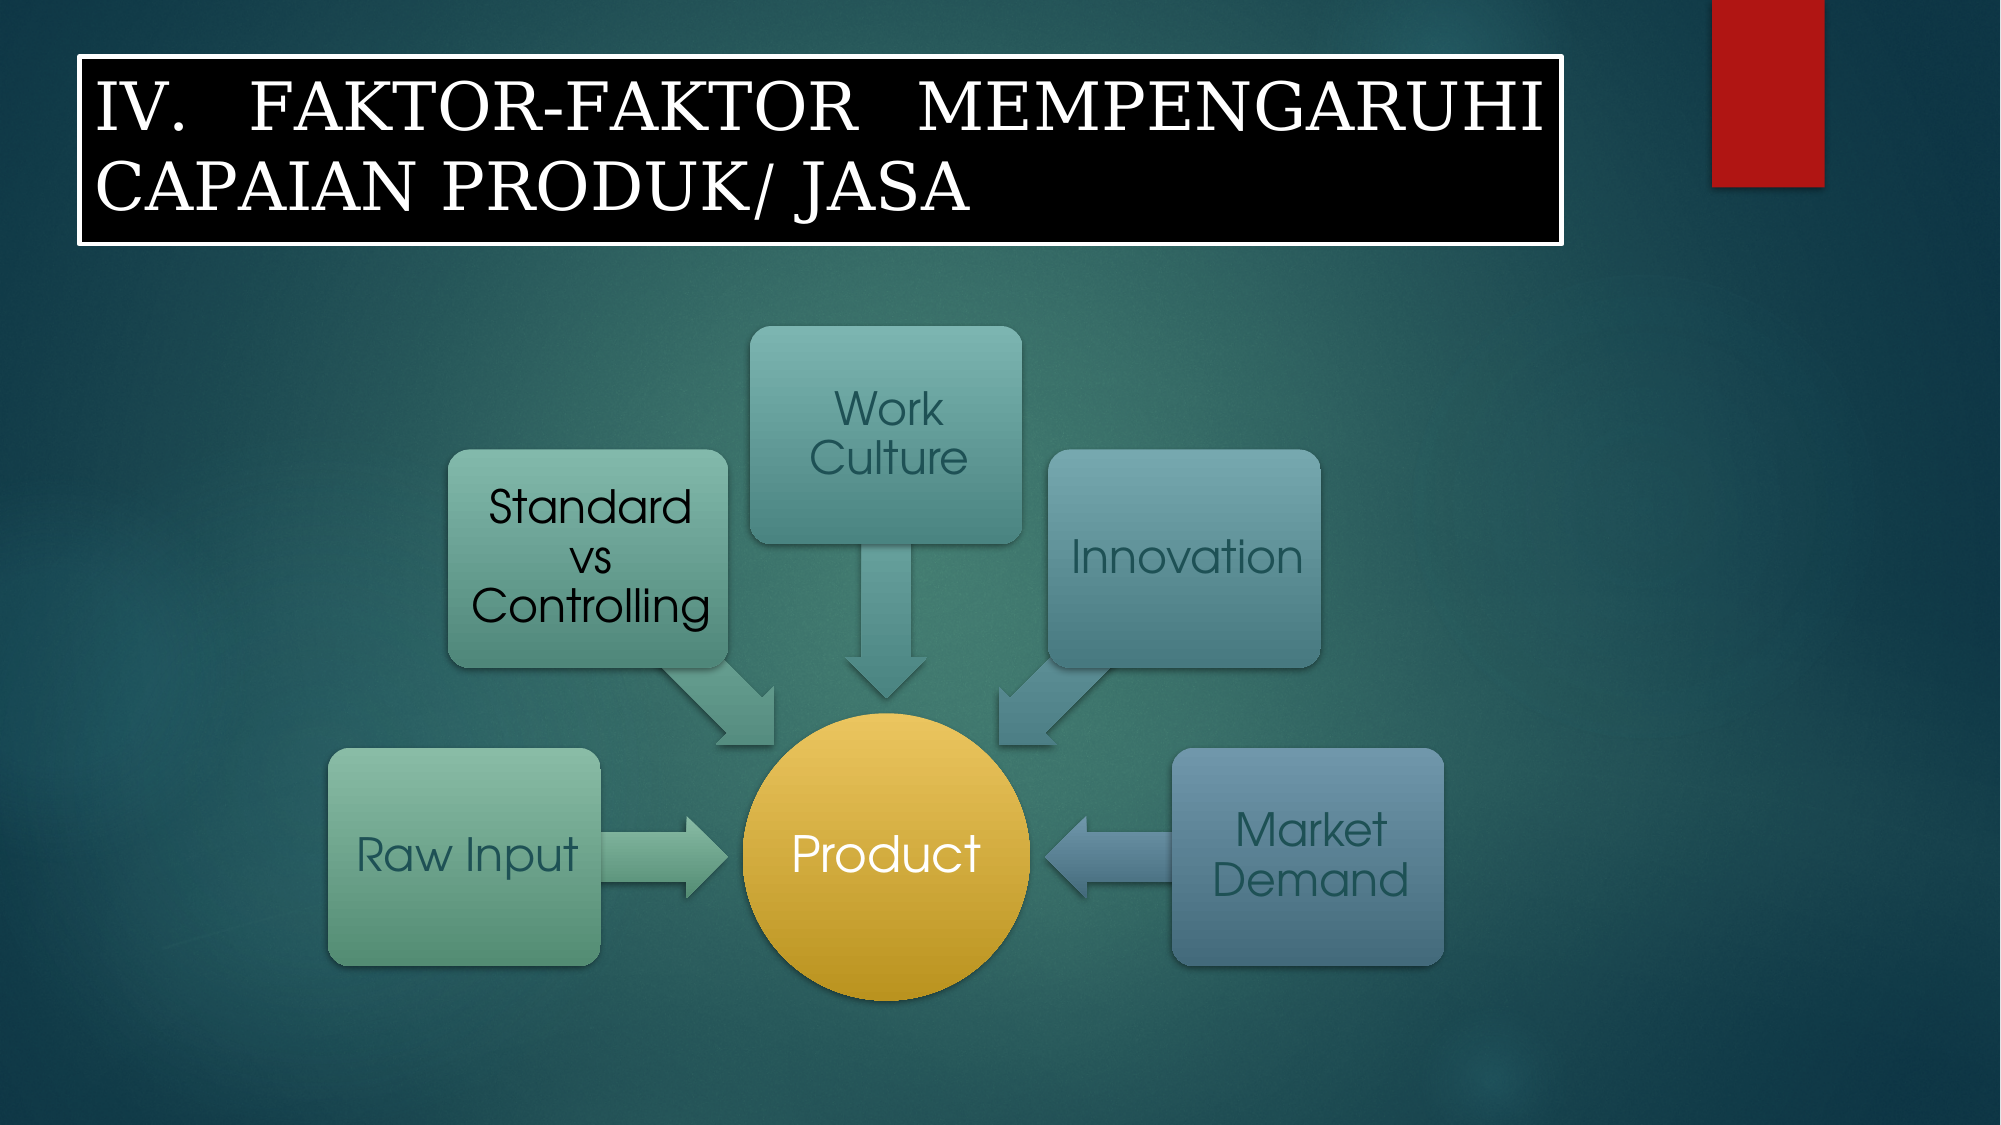

# IV. FAKTOR-FAKTOR MEMPENGARUHI CAPAIAN PRODUK/ JASA
Product
Raw Input
Standard vs Controlling
Work Culture
Innovation
Market Demand